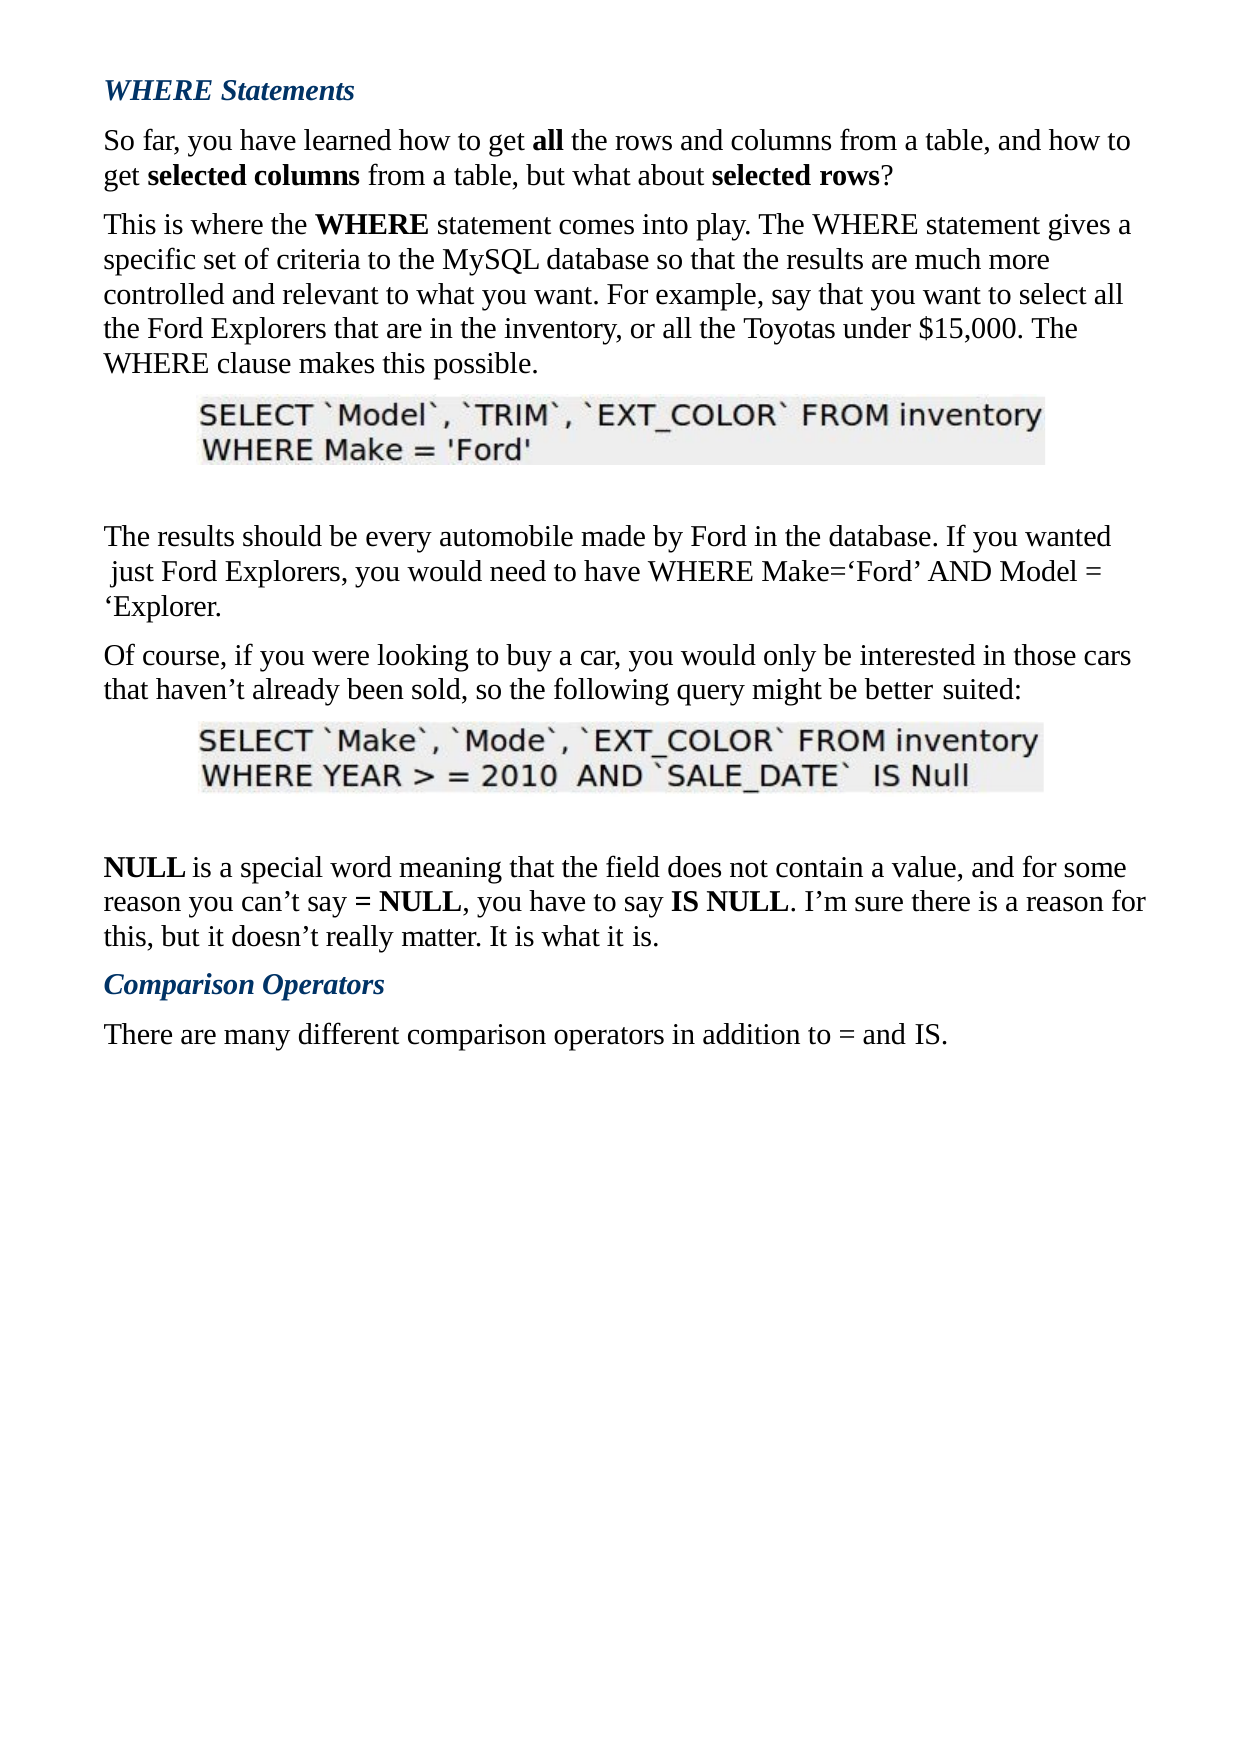

WHERE Statements
So far, you have learned how to get all the rows and columns from a table, and how to  get selected columns from a table, but what about selected rows?
This is where the WHERE statement comes into play. The WHERE statement gives a  specific set of criteria to the MySQL database so that the results are much more  controlled and relevant to what you want. For example, say that you want to select all  the Ford Explorers that are in the inventory, or all the Toyotas under $15,000. The  WHERE clause makes this possible.

The results should be every automobile made by Ford in the database. If you wanted  just Ford Explorers, you would need to have WHERE Make=‘Ford’ AND Model =  ‘Explorer.
Of course, if you were looking to buy a car, you would only be interested in those cars  that haven’t already been sold, so the following query might be better suited:

NULL is a special word meaning that the field does not contain a value, and for some  reason you can’t say = NULL, you have to say IS NULL. I’m sure there is a reason for  this, but it doesn’t really matter. It is what it is.
Comparison Operators
There are many different comparison operators in addition to = and IS.